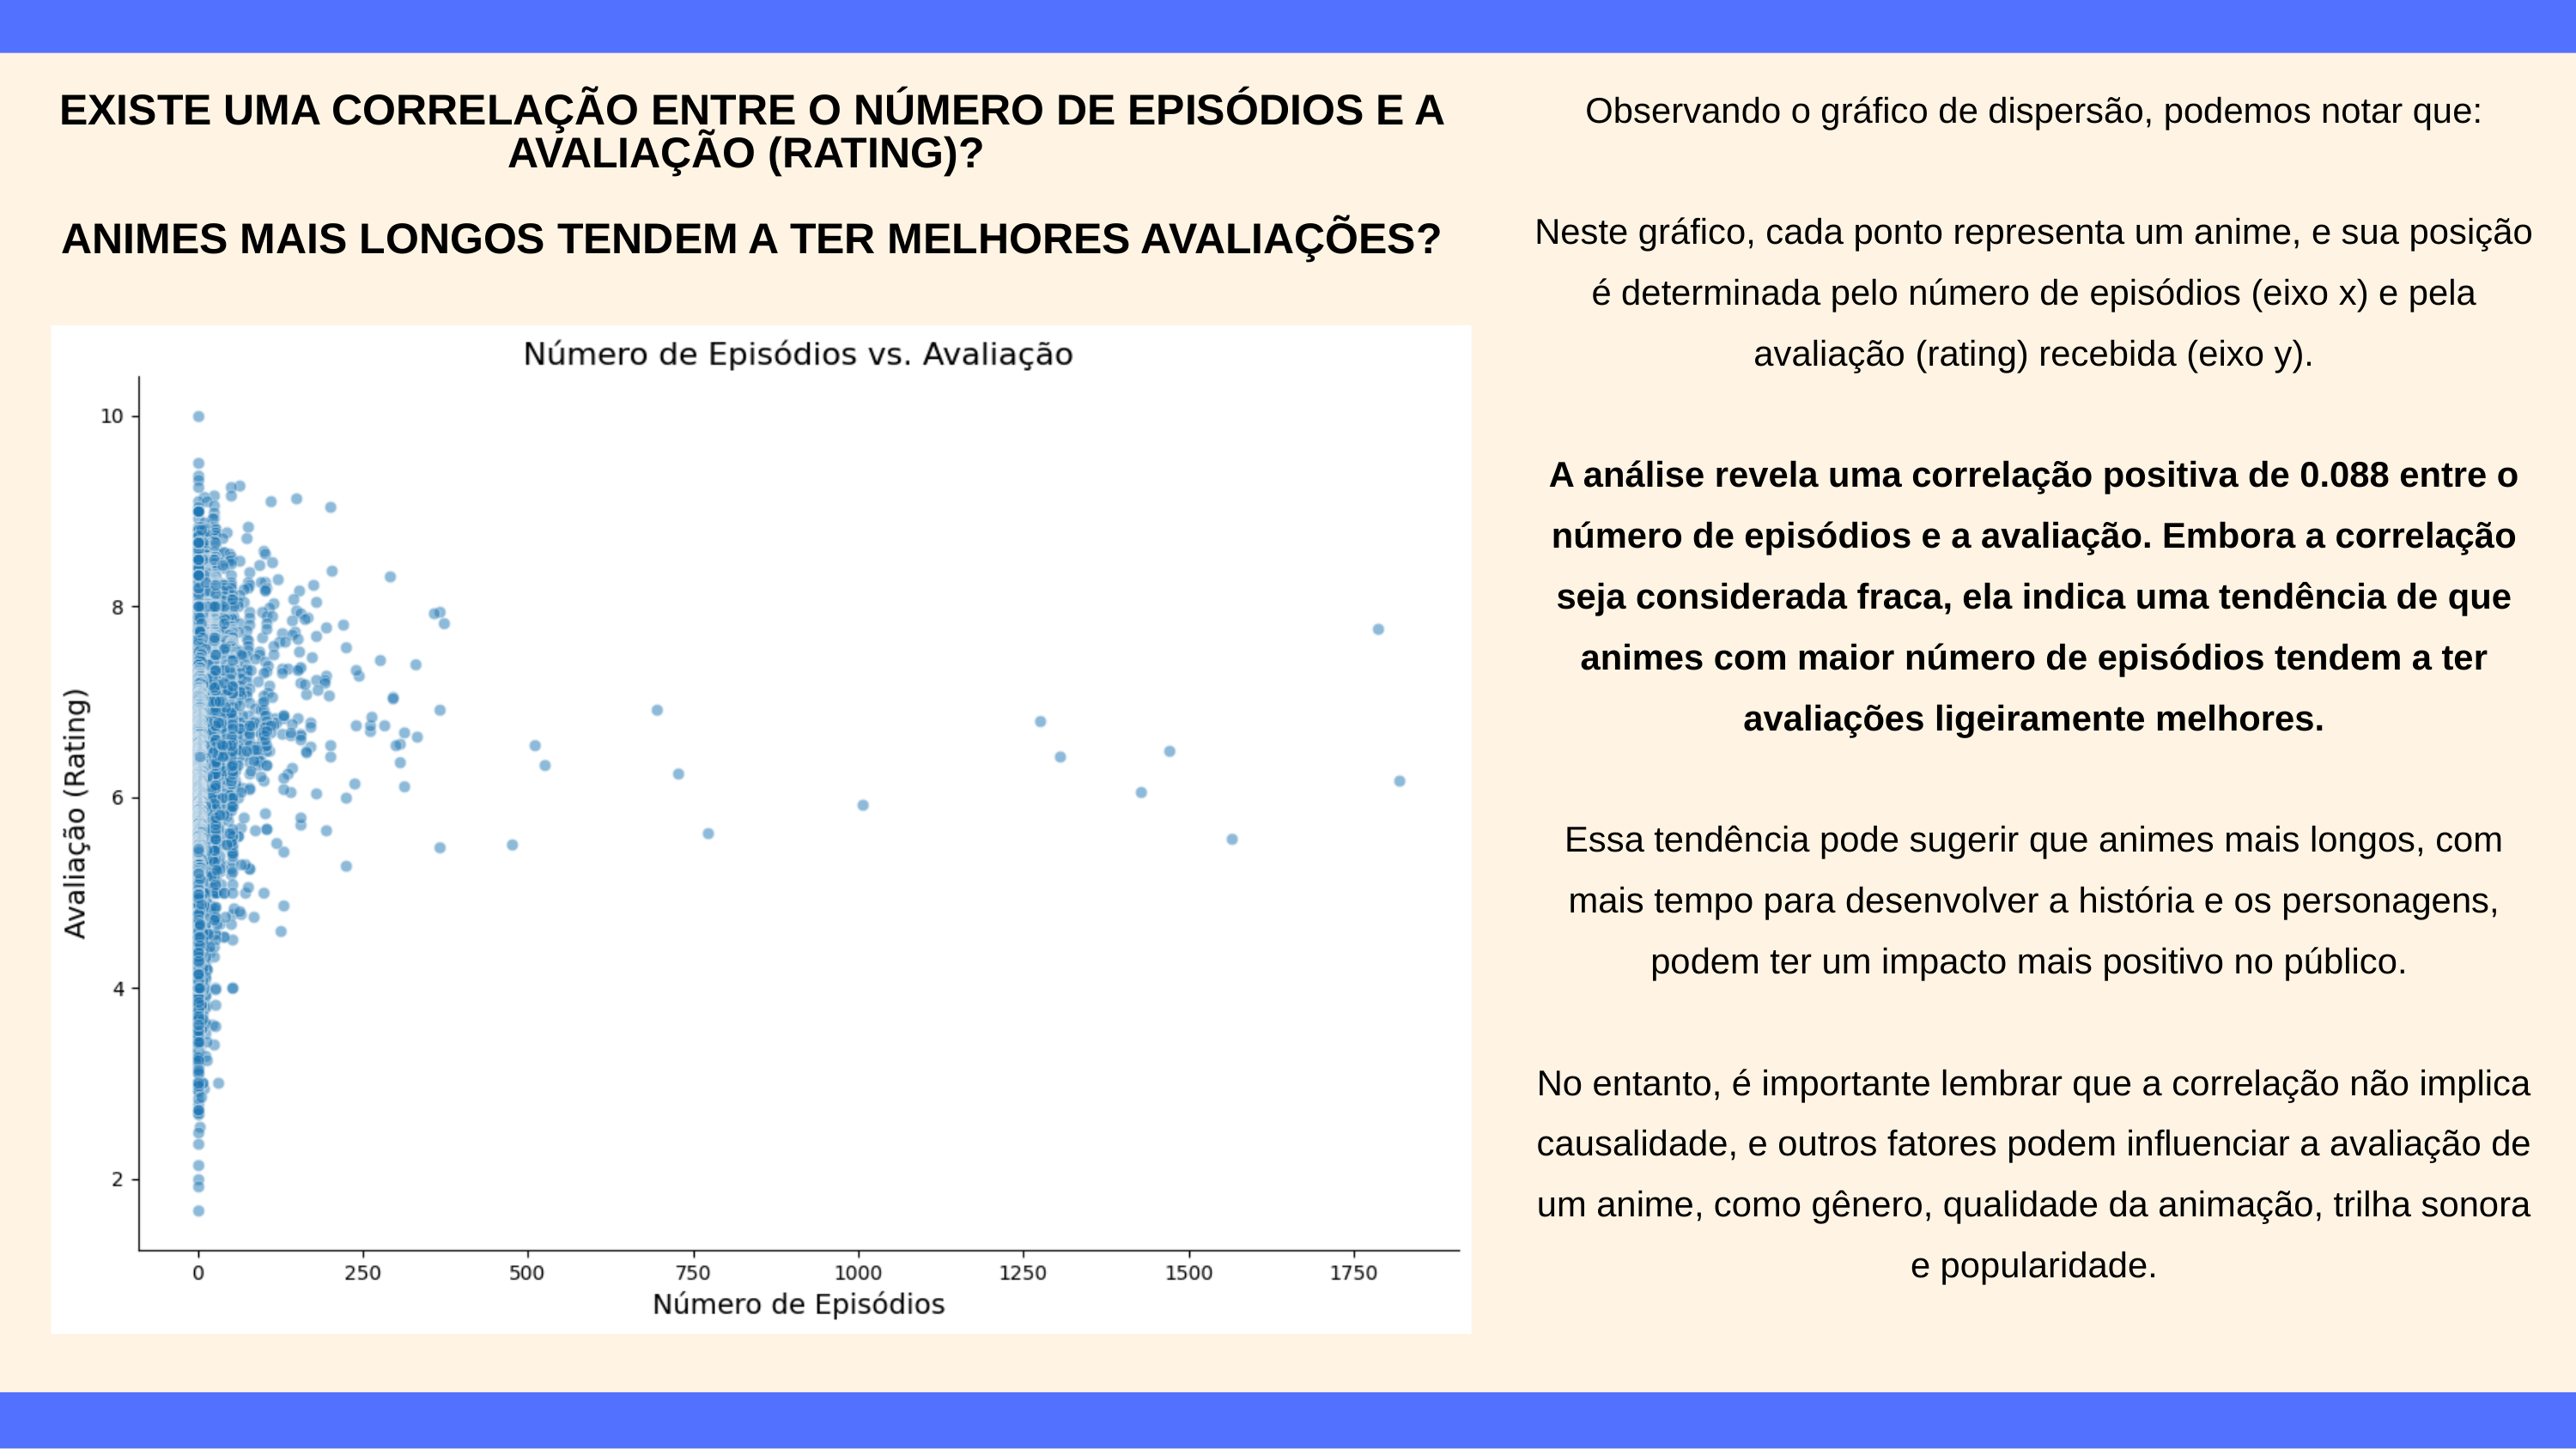

Observando o gráfico de dispersão, podemos notar que:

Neste gráfico, cada ponto representa um anime, e sua posição é determinada pelo número de episódios (eixo x) e pela avaliação (rating) recebida (eixo y).

A análise revela uma correlação positiva de 0.088 entre o número de episódios e a avaliação. Embora a correlação seja considerada fraca, ela indica uma tendência de que animes com maior número de episódios tendem a ter avaliações ligeiramente melhores.

Essa tendência pode sugerir que animes mais longos, com mais tempo para desenvolver a história e os personagens, podem ter um impacto mais positivo no público.

No entanto, é importante lembrar que a correlação não implica causalidade, e outros fatores podem influenciar a avaliação de um anime, como gênero, qualidade da animação, trilha sonora e popularidade.
EXISTE UMA CORRELAÇÃO ENTRE O NÚMERO DE EPISÓDIOS E A AVALIAÇÃO (RATING)?

ANIMES MAIS LONGOS TENDEM A TER MELHORES AVALIAÇÕES?